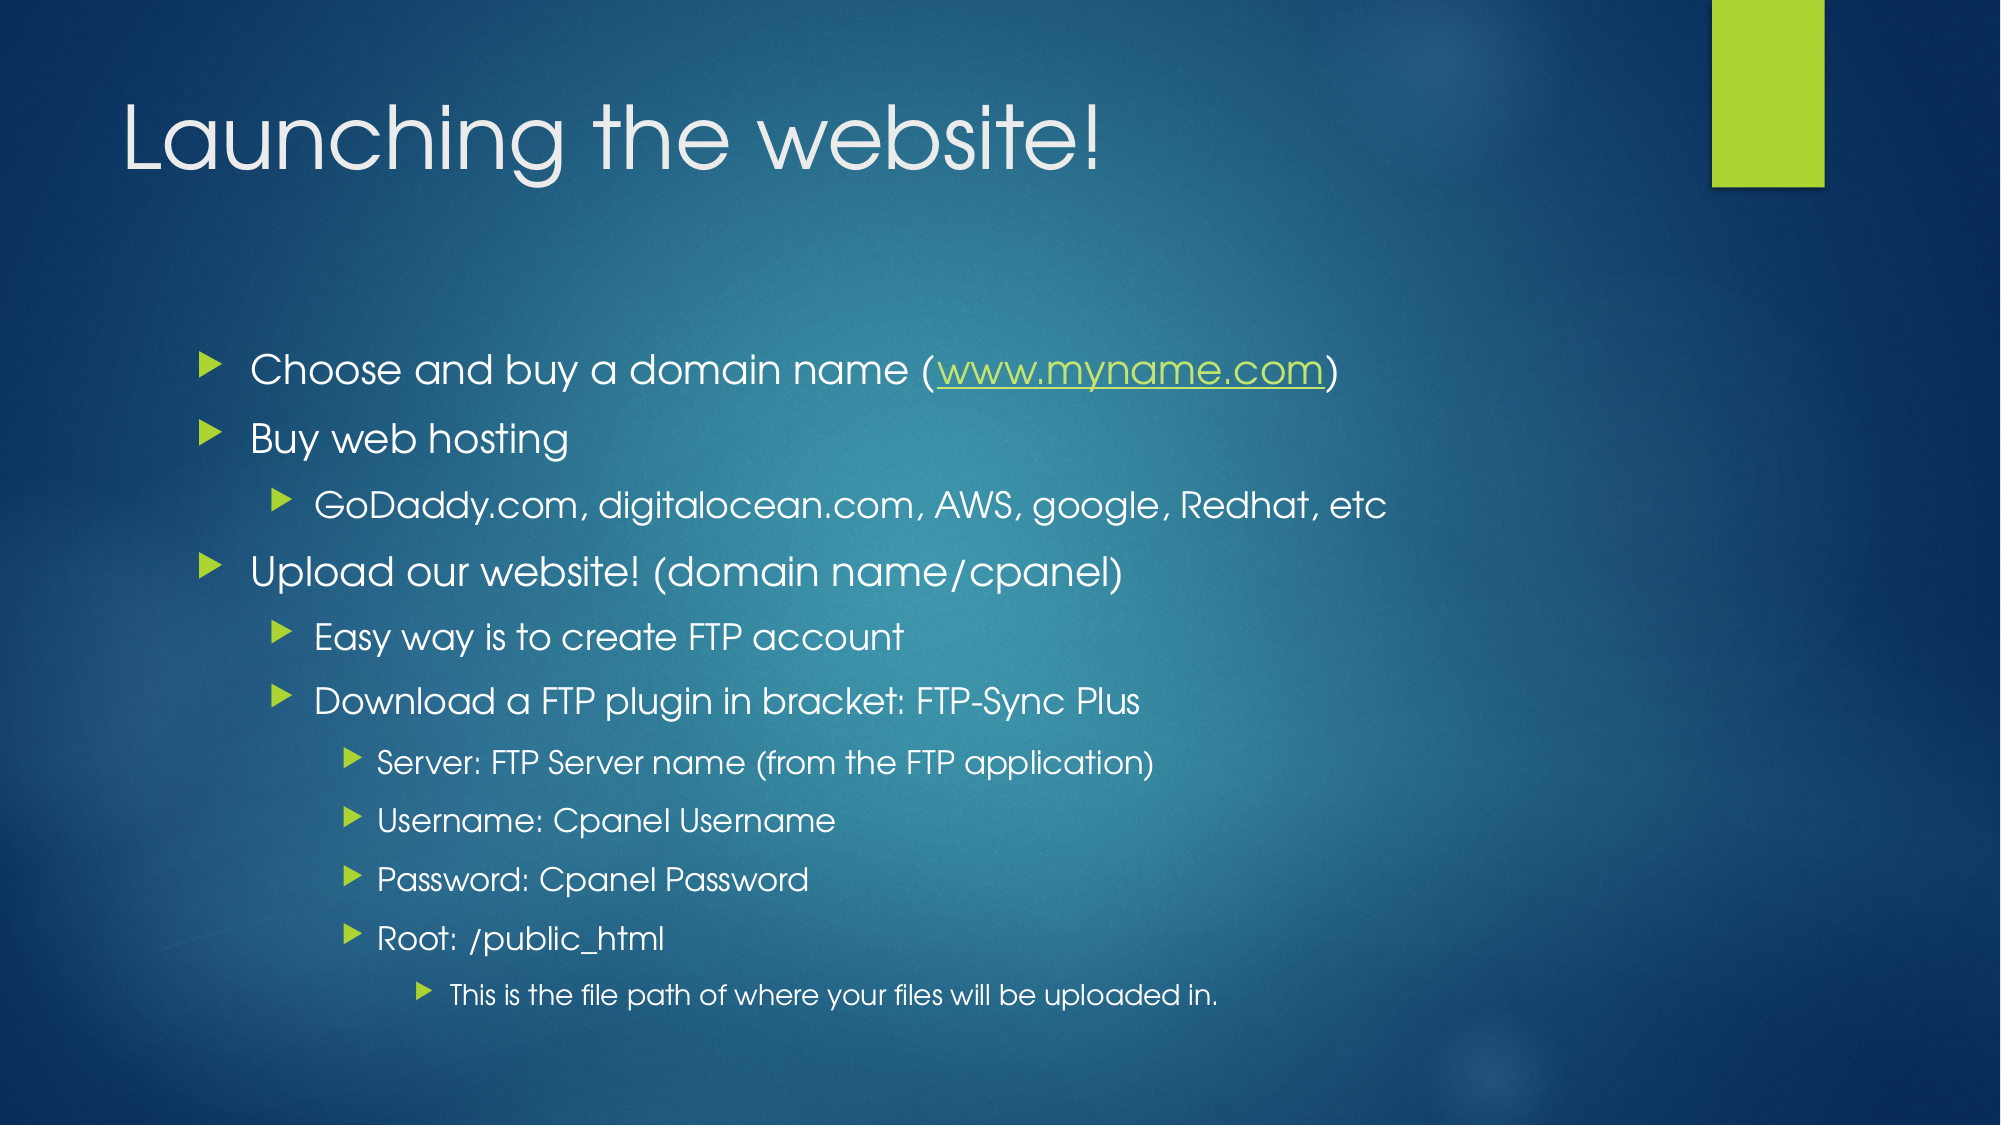

# Launching the website!
Choose and buy a domain name (www.myname.com)
Buy web hosting
GoDaddy.com, digitalocean.com, AWS, google, Redhat, etc
Upload our website! (domain name/cpanel)
Easy way is to create FTP account
Download a FTP plugin in bracket: FTP-Sync Plus
Server: FTP Server name (from the FTP application)
Username: Cpanel Username
Password: Cpanel Password
Root: /public_html
This is the file path of where your files will be uploaded in.